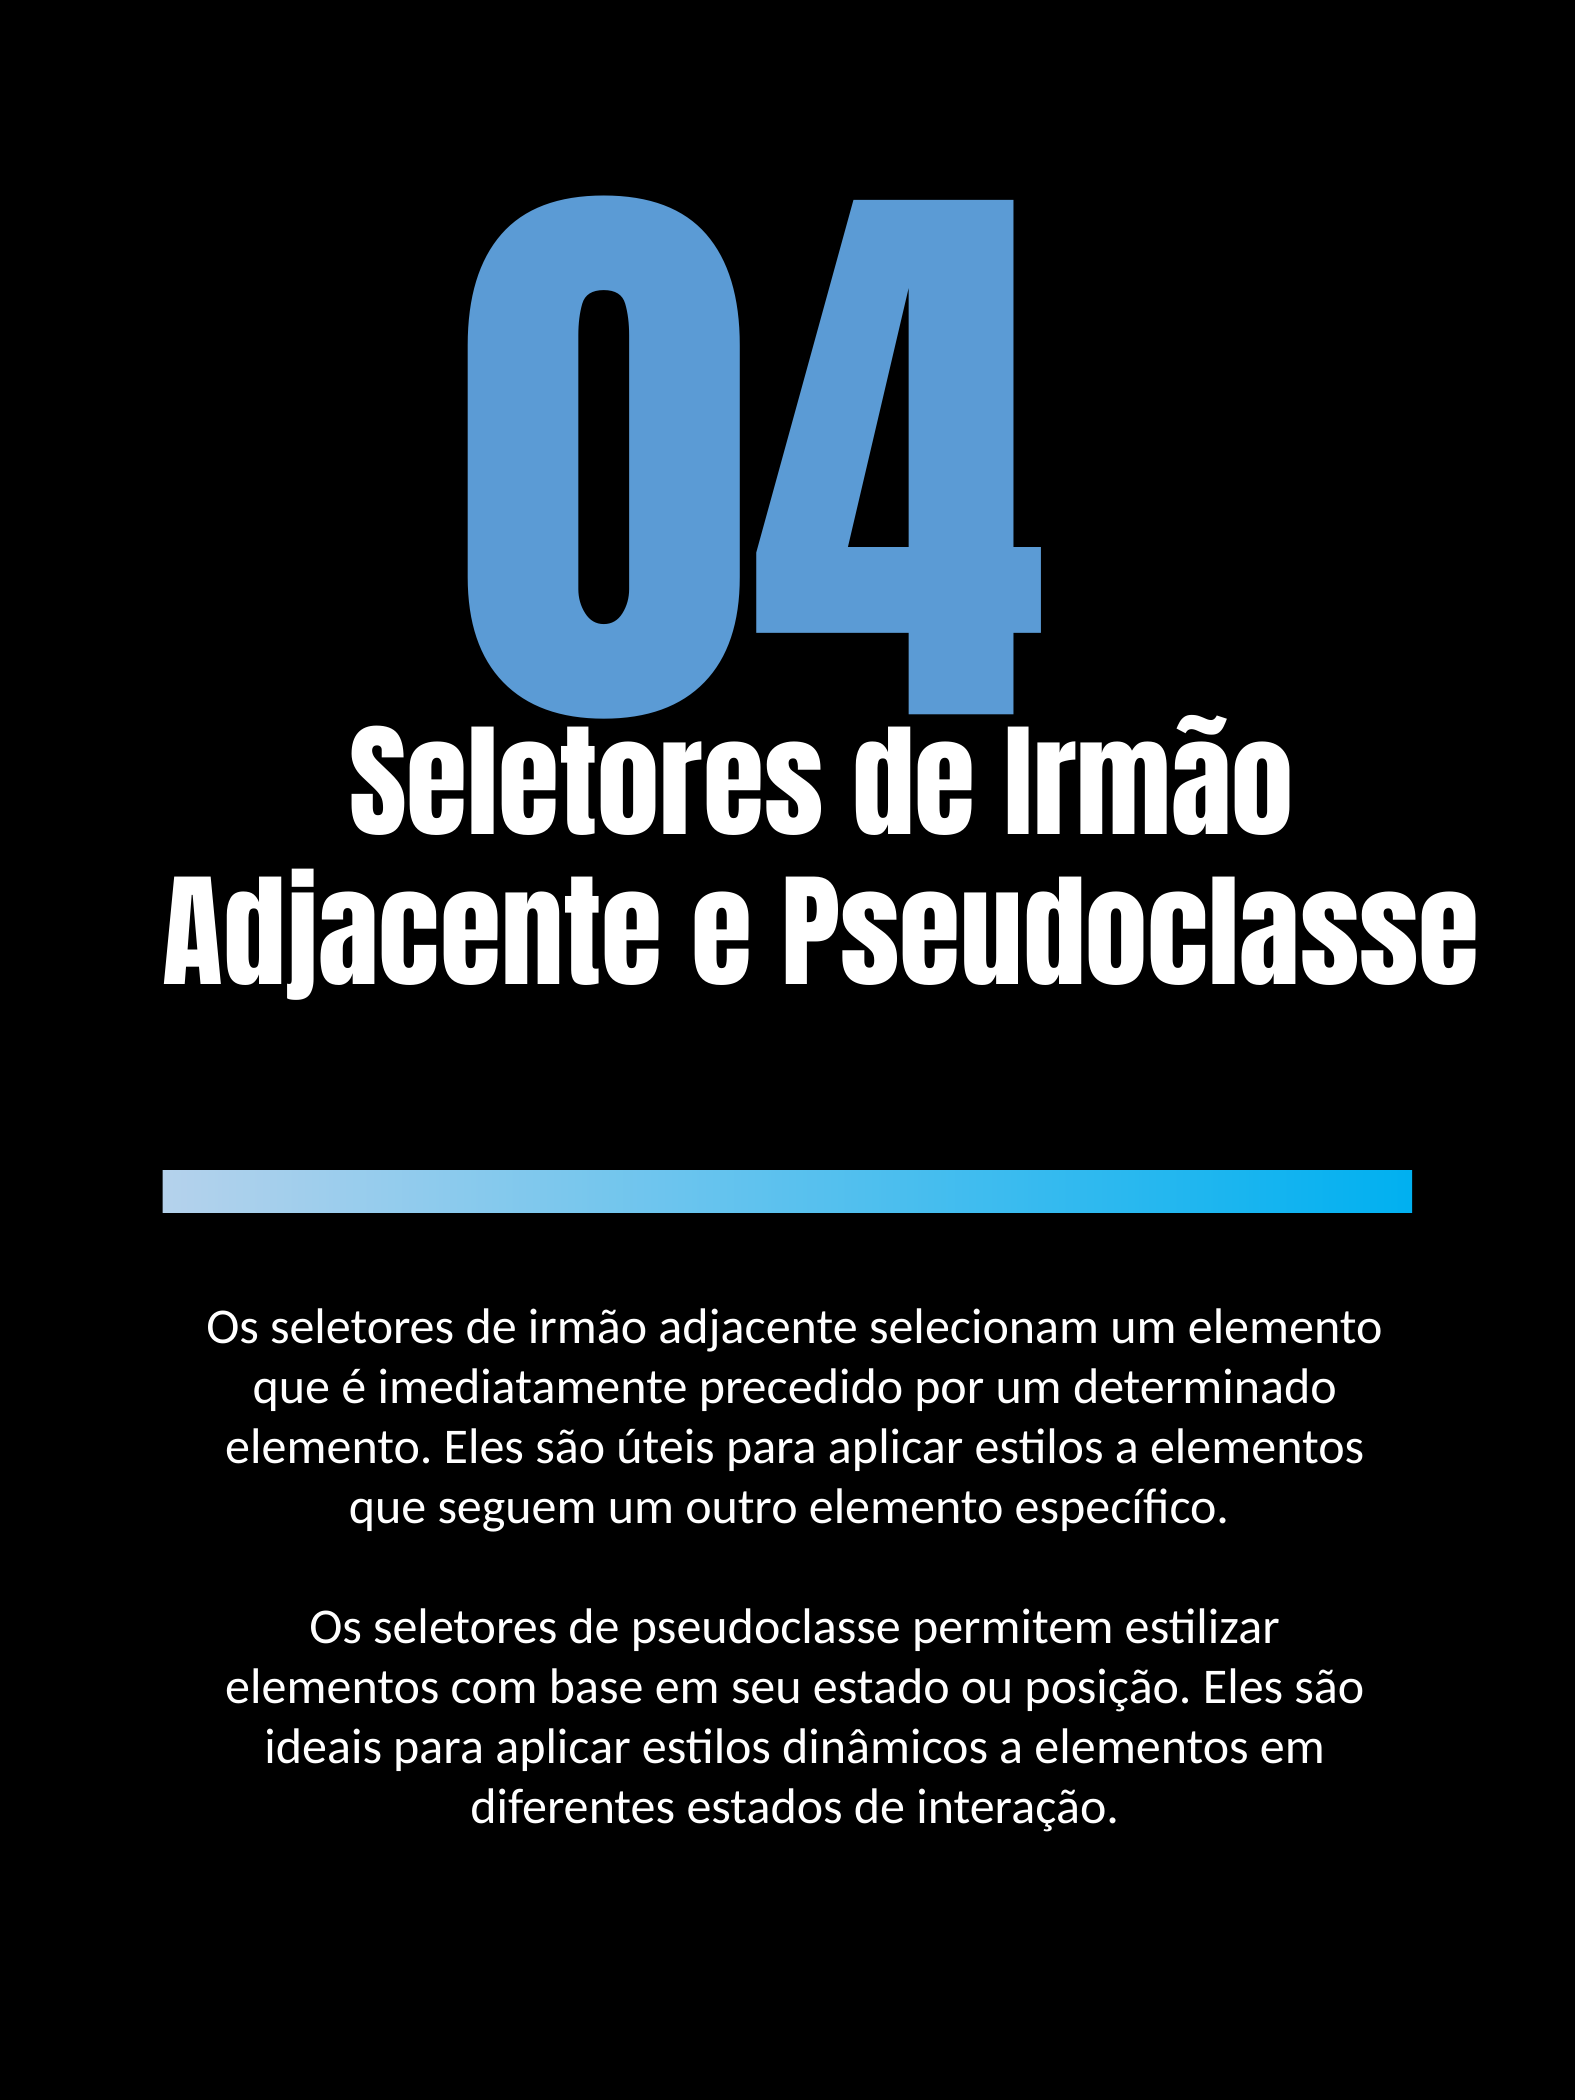

04
Seletores de Irmão Adjacente e Pseudoclasse

Os seletores de irmão adjacente selecionam um elemento que é imediatamente precedido por um determinado elemento. Eles são úteis para aplicar estilos a elementos que seguem um outro elemento específico.

Os seletores de pseudoclasse permitem estilizar elementos com base em seu estado ou posição. Eles são ideais para aplicar estilos dinâmicos a elementos em diferentes estados de interação.
SELETORES CSS DENTRO NA NAVE - REGINALDO SANTOS
12